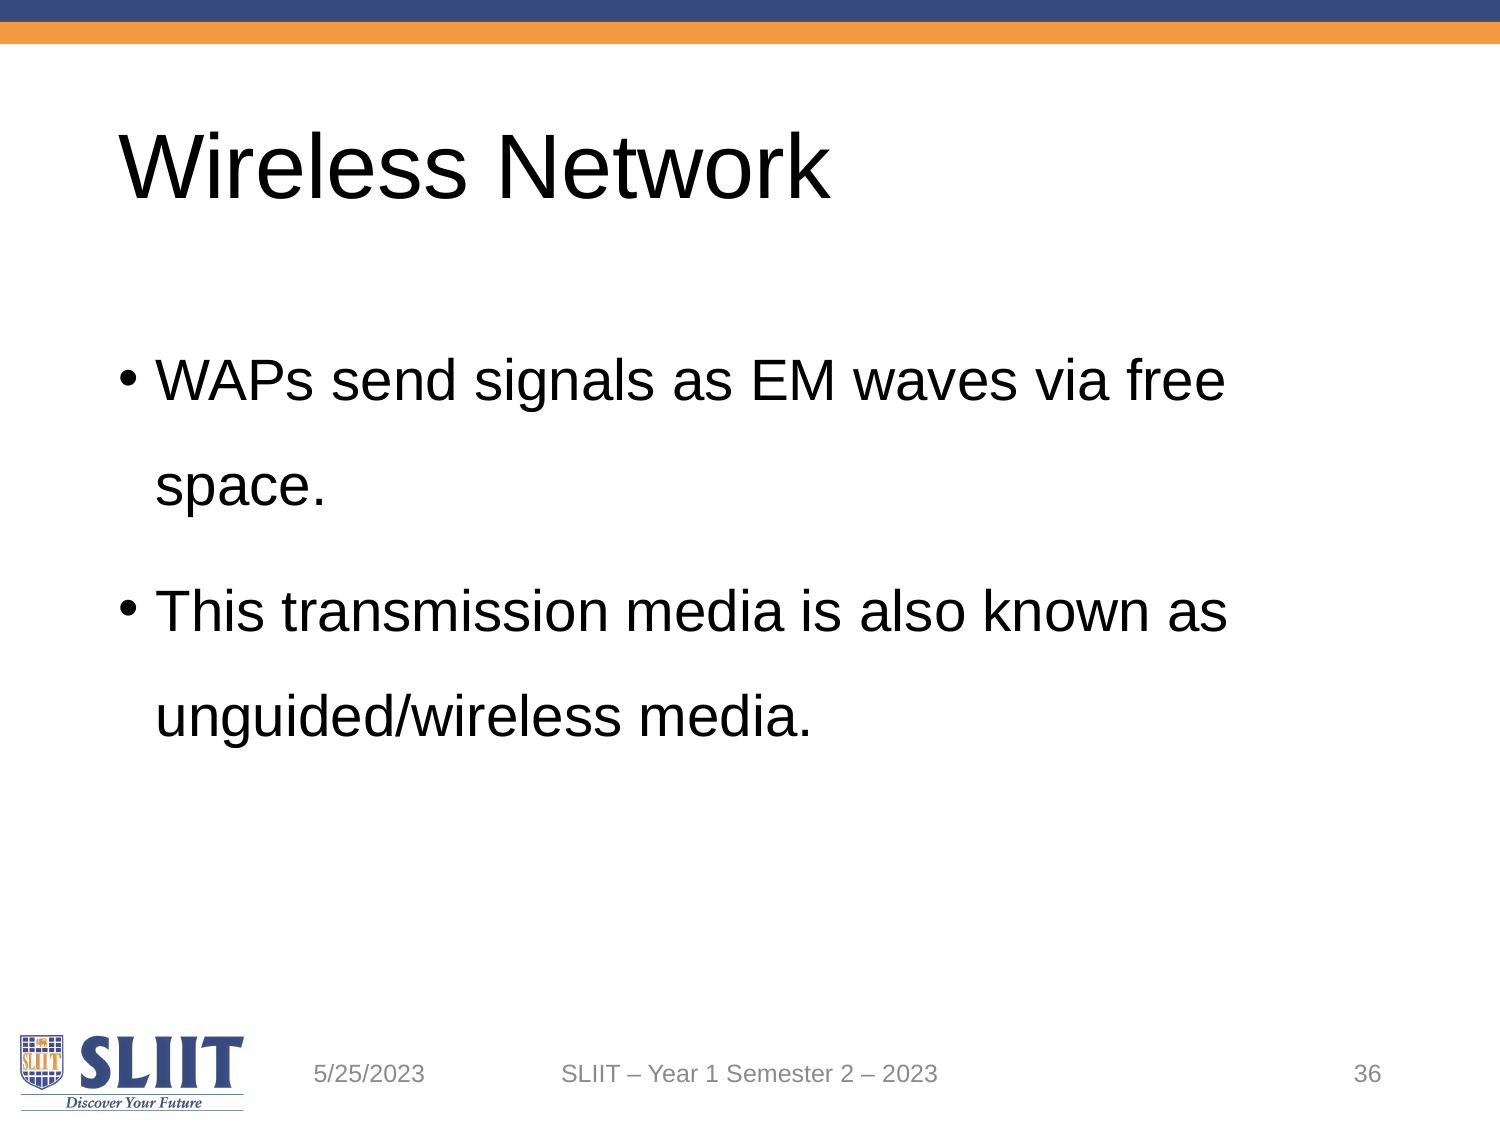

# Wireless Network
WAPs send signals as EM waves via free space.
This transmission media is also known as unguided/wireless media.
5/25/2023
SLIIT – Year 1 Semester 2 – 2023
36